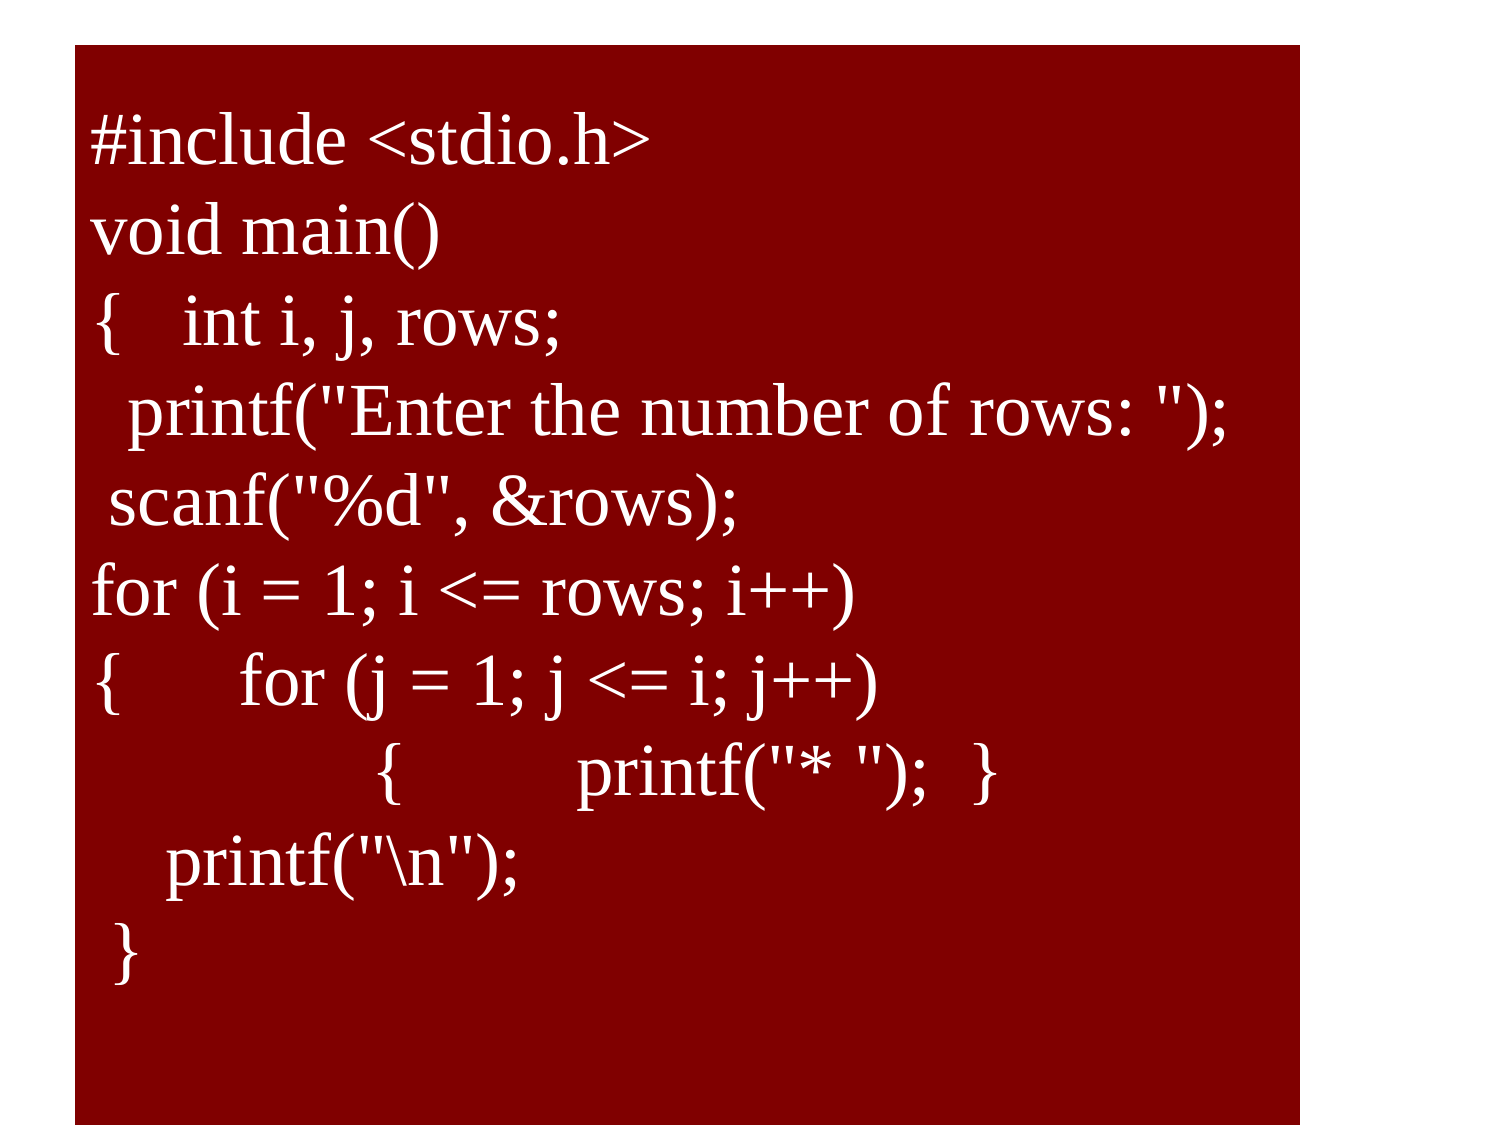

# #include <stdio.h> void main() {   int i, j, rows; printf("Enter the number of rows: "); scanf("%d", &rows); for (i = 1; i <= rows; i++) {      for (j = 1; j <= i; j++) {         printf("* ");  } printf("\n"); }